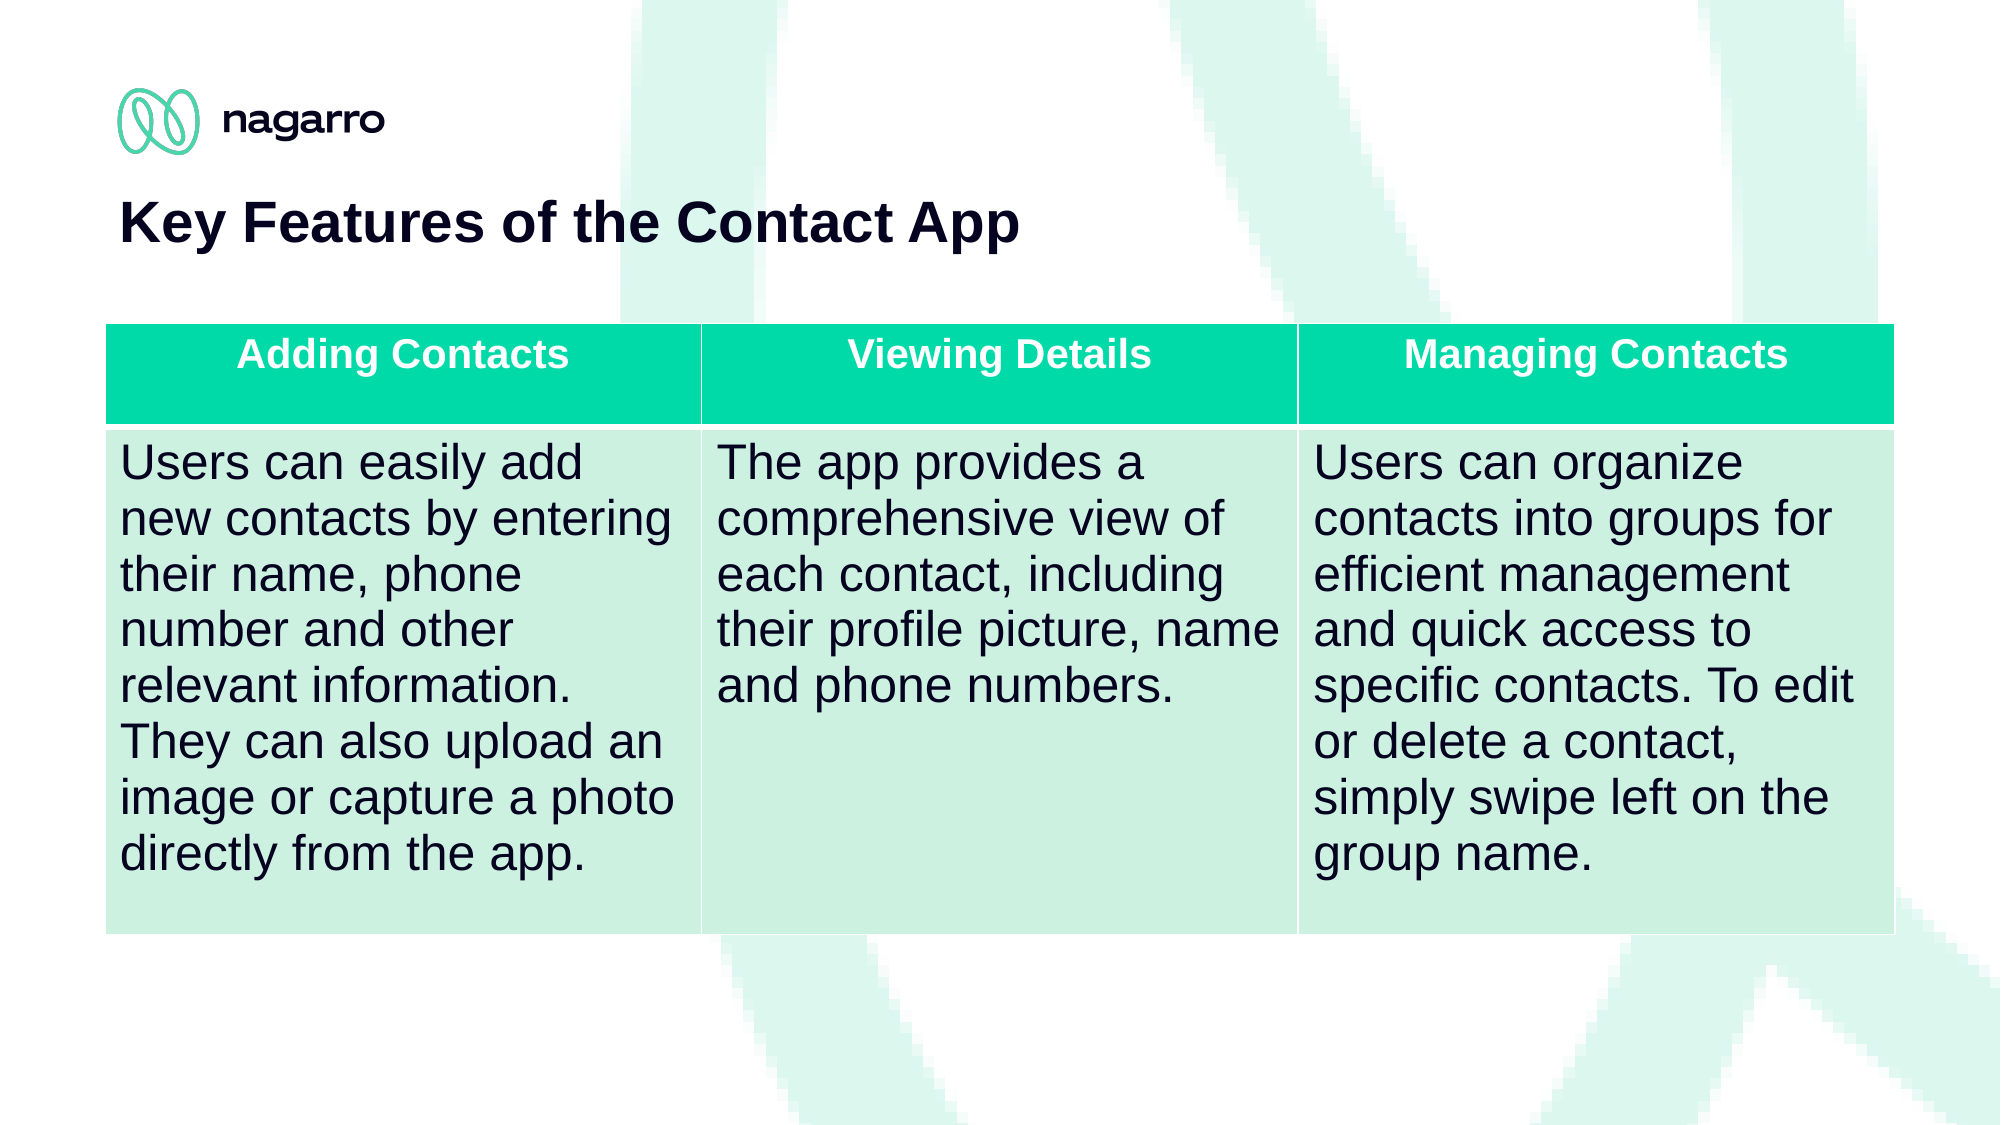

# Key Features of the Contact App
| Adding Contacts | Viewing Details | Managing Contacts |
| --- | --- | --- |
| Users can easily add new contacts by entering their name, phone number and other relevant information. They can also upload an image or capture a photo directly from the app. | The app provides a comprehensive view of each contact, including their profile picture, name and phone numbers. | Users can organize contacts into groups for efficient management and quick access to specific contacts. To edit or delete a contact, simply swipe left on the group name. |